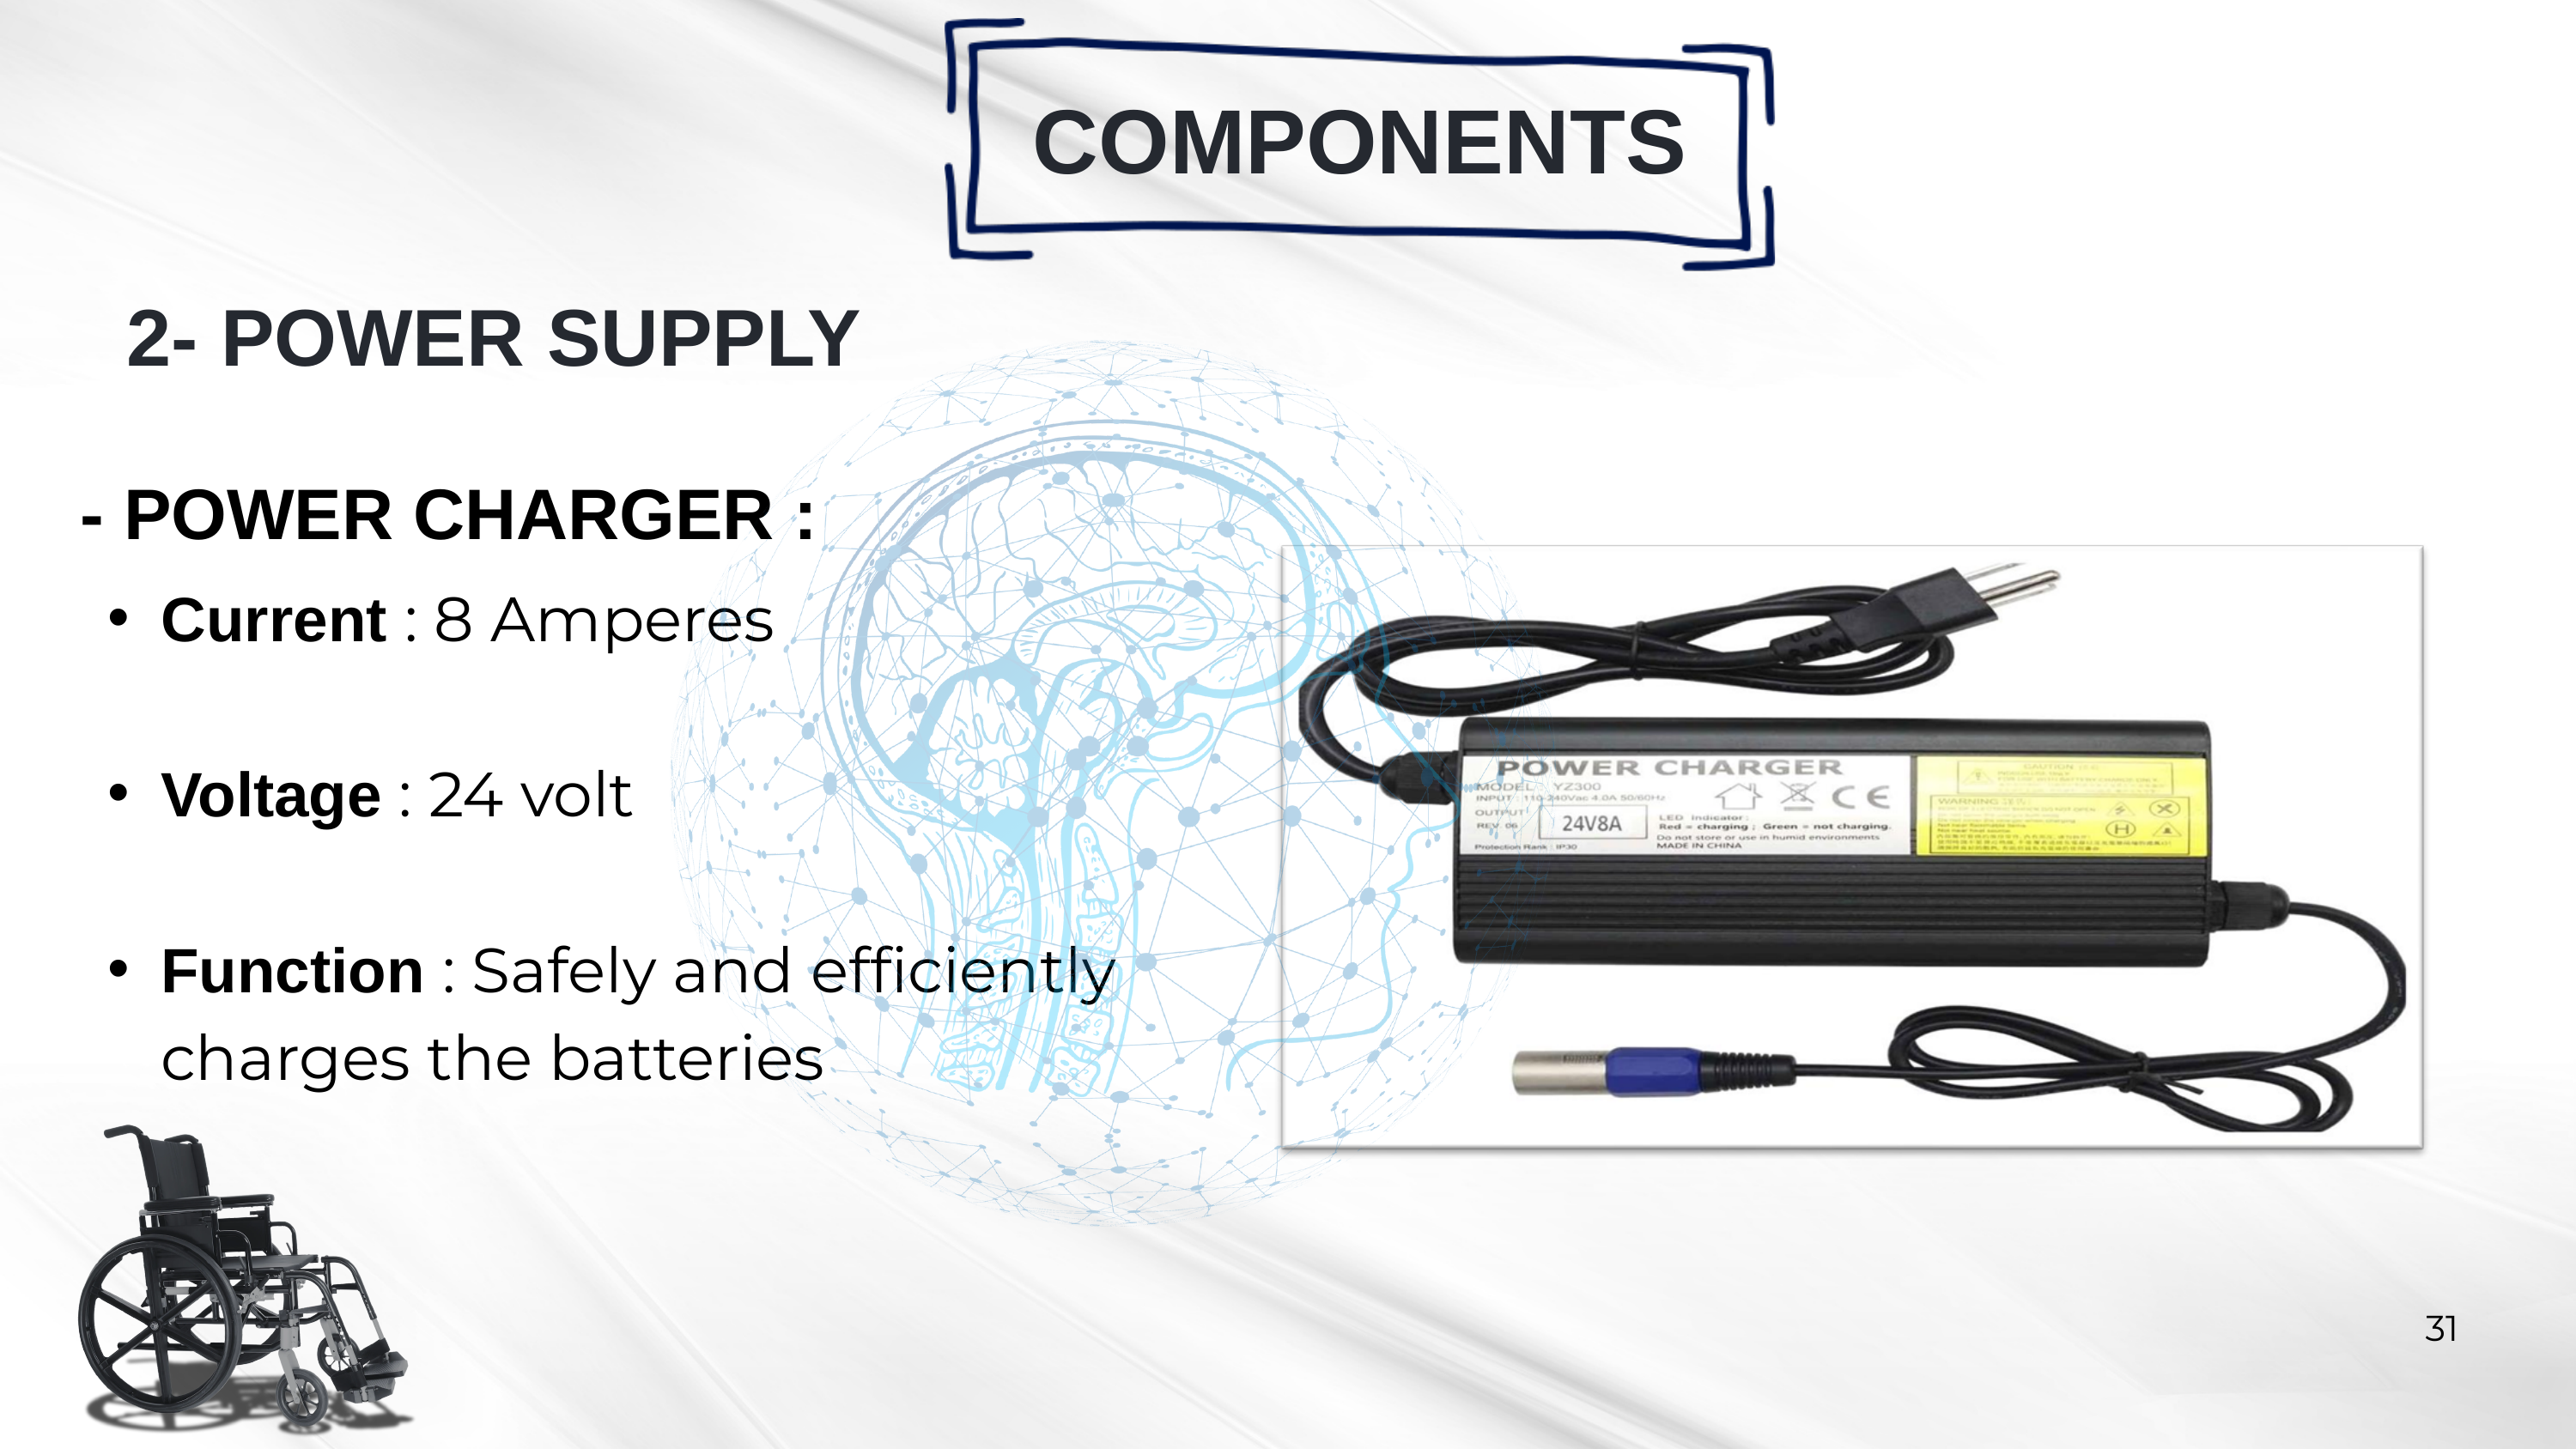

COMPONENTS
2- POWER SUPPLY

     - POWER CHARGER :

Current : 8 Amperes

Voltage : 24 volt

Function : Safely and efficiently charges the batteries

31